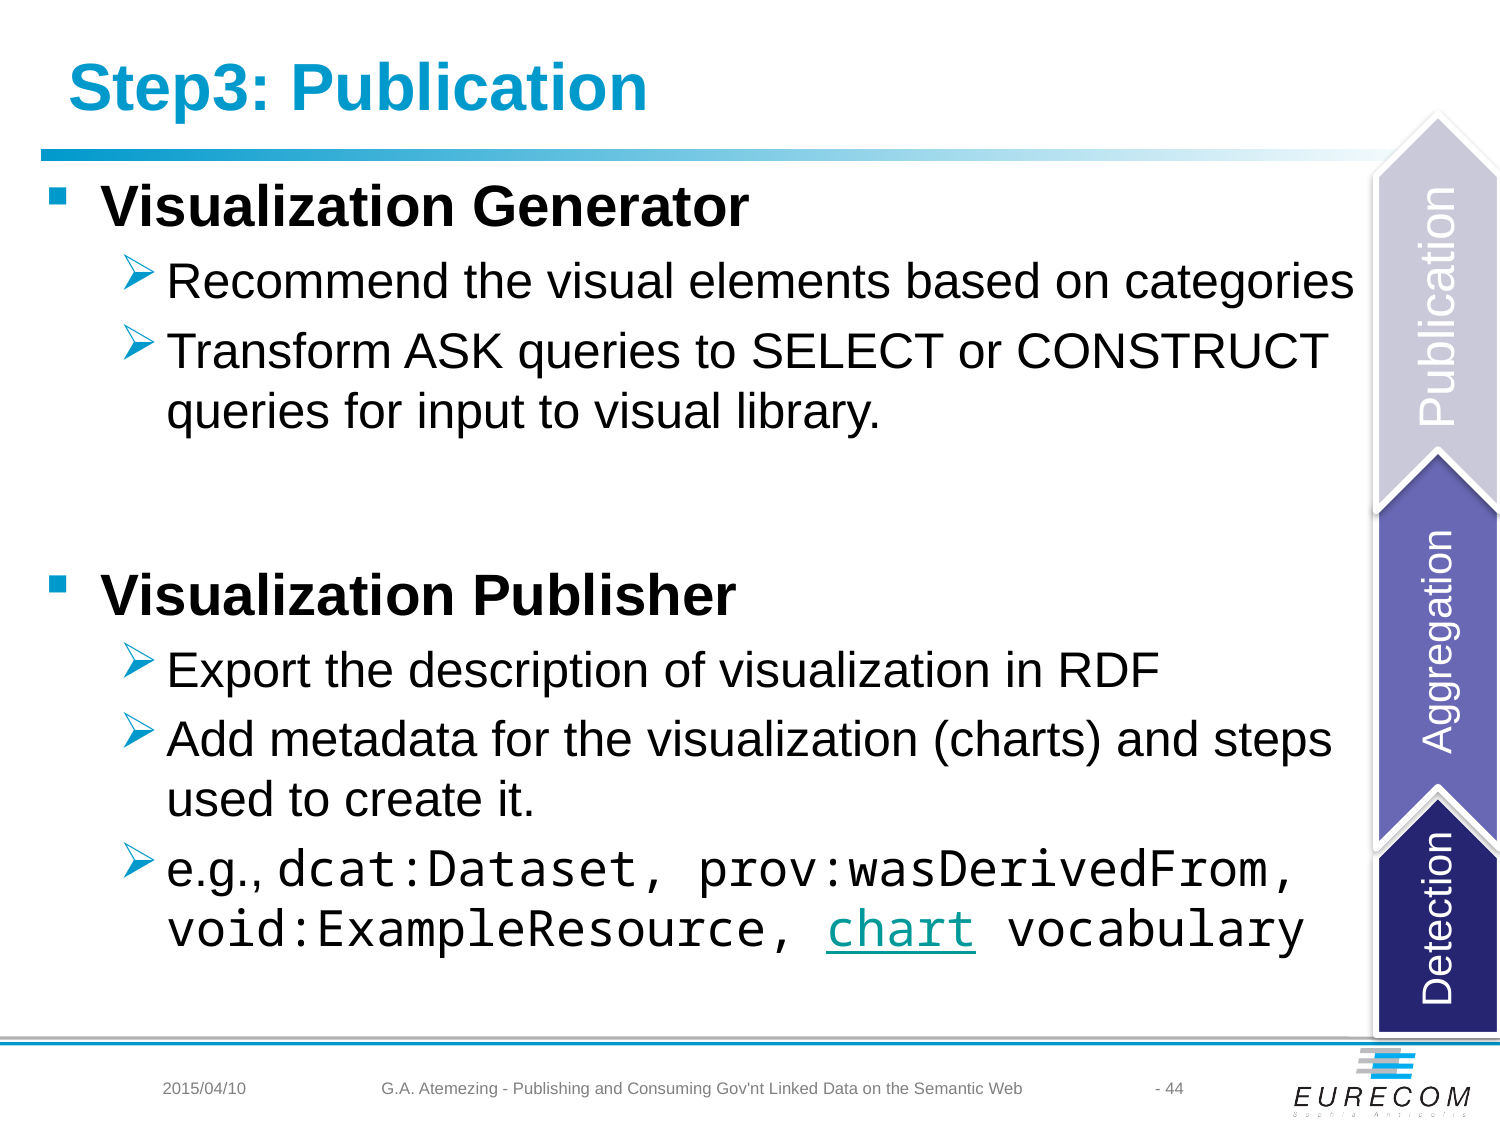

# Step3: Publication
Visualization Generator
Recommend the visual elements based on categories
Transform ASK queries to SELECT or CONSTRUCT queries for input to visual library.

Visualization Publisher
Export the description of visualization in RDF
Add metadata for the visualization (charts) and steps used to create it.
e.g., dcat:Dataset, prov:wasDerivedFrom, void:ExampleResource, chart vocabulary

Publication

Aggregation

Detection
2015/04/10
G.A. Atemezing - Publishing and Consuming Gov'nt Linked Data on the Semantic Web
- 44